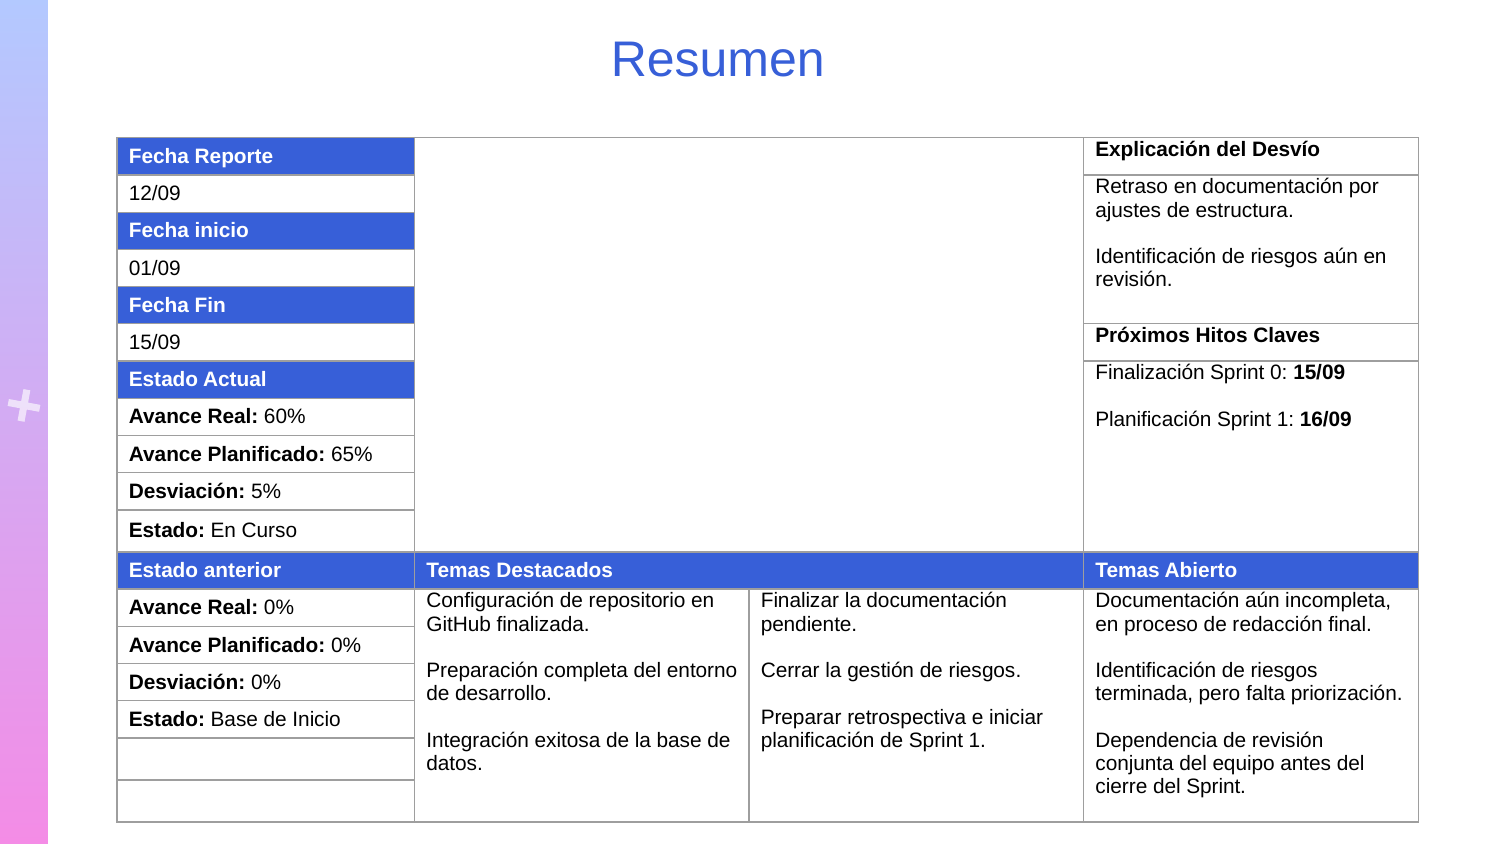

# Resumen
| Fecha Reporte |  |  | Explicación del Desvío |
| --- | --- | --- | --- |
| 12/09 |  |  | Retraso en documentación por ajustes de estructura. Identificación de riesgos aún en revisión. |
| Fecha inicio |  |  |  |
| 01/09 |  |  |  |
| Fecha Fin |  |  |  |
| 15/09 |  |  | Próximos Hitos Claves |
| Estado Actual |  |  | Finalización Sprint 0: 15/09 Planificación Sprint 1: 16/09 |
| Avance Real: 60% |  |  |  |
| Avance Planificado: 65% |  |  |  |
| Desviación: 5% |  |  |  |
| Estado: En Curso |  |  |  |
| Estado anterior | Temas Destacados |  | Temas Abierto |
| Avance Real: 0% | Configuración de repositorio en GitHub finalizada. Preparación completa del entorno de desarrollo. Integración exitosa de la base de datos. | Finalizar la documentación pendiente. Cerrar la gestión de riesgos. Preparar retrospectiva e iniciar planificación de Sprint 1. | Documentación aún incompleta, en proceso de redacción final. Identificación de riesgos terminada, pero falta priorización. Dependencia de revisión conjunta del equipo antes del cierre del Sprint. |
| Avance Planificado: 0% |  |  |  |
| Desviación: 0% |  |  |  |
| Estado: Base de Inicio |  |  |  |
|  |  |  |  |
|  |  |  |  |